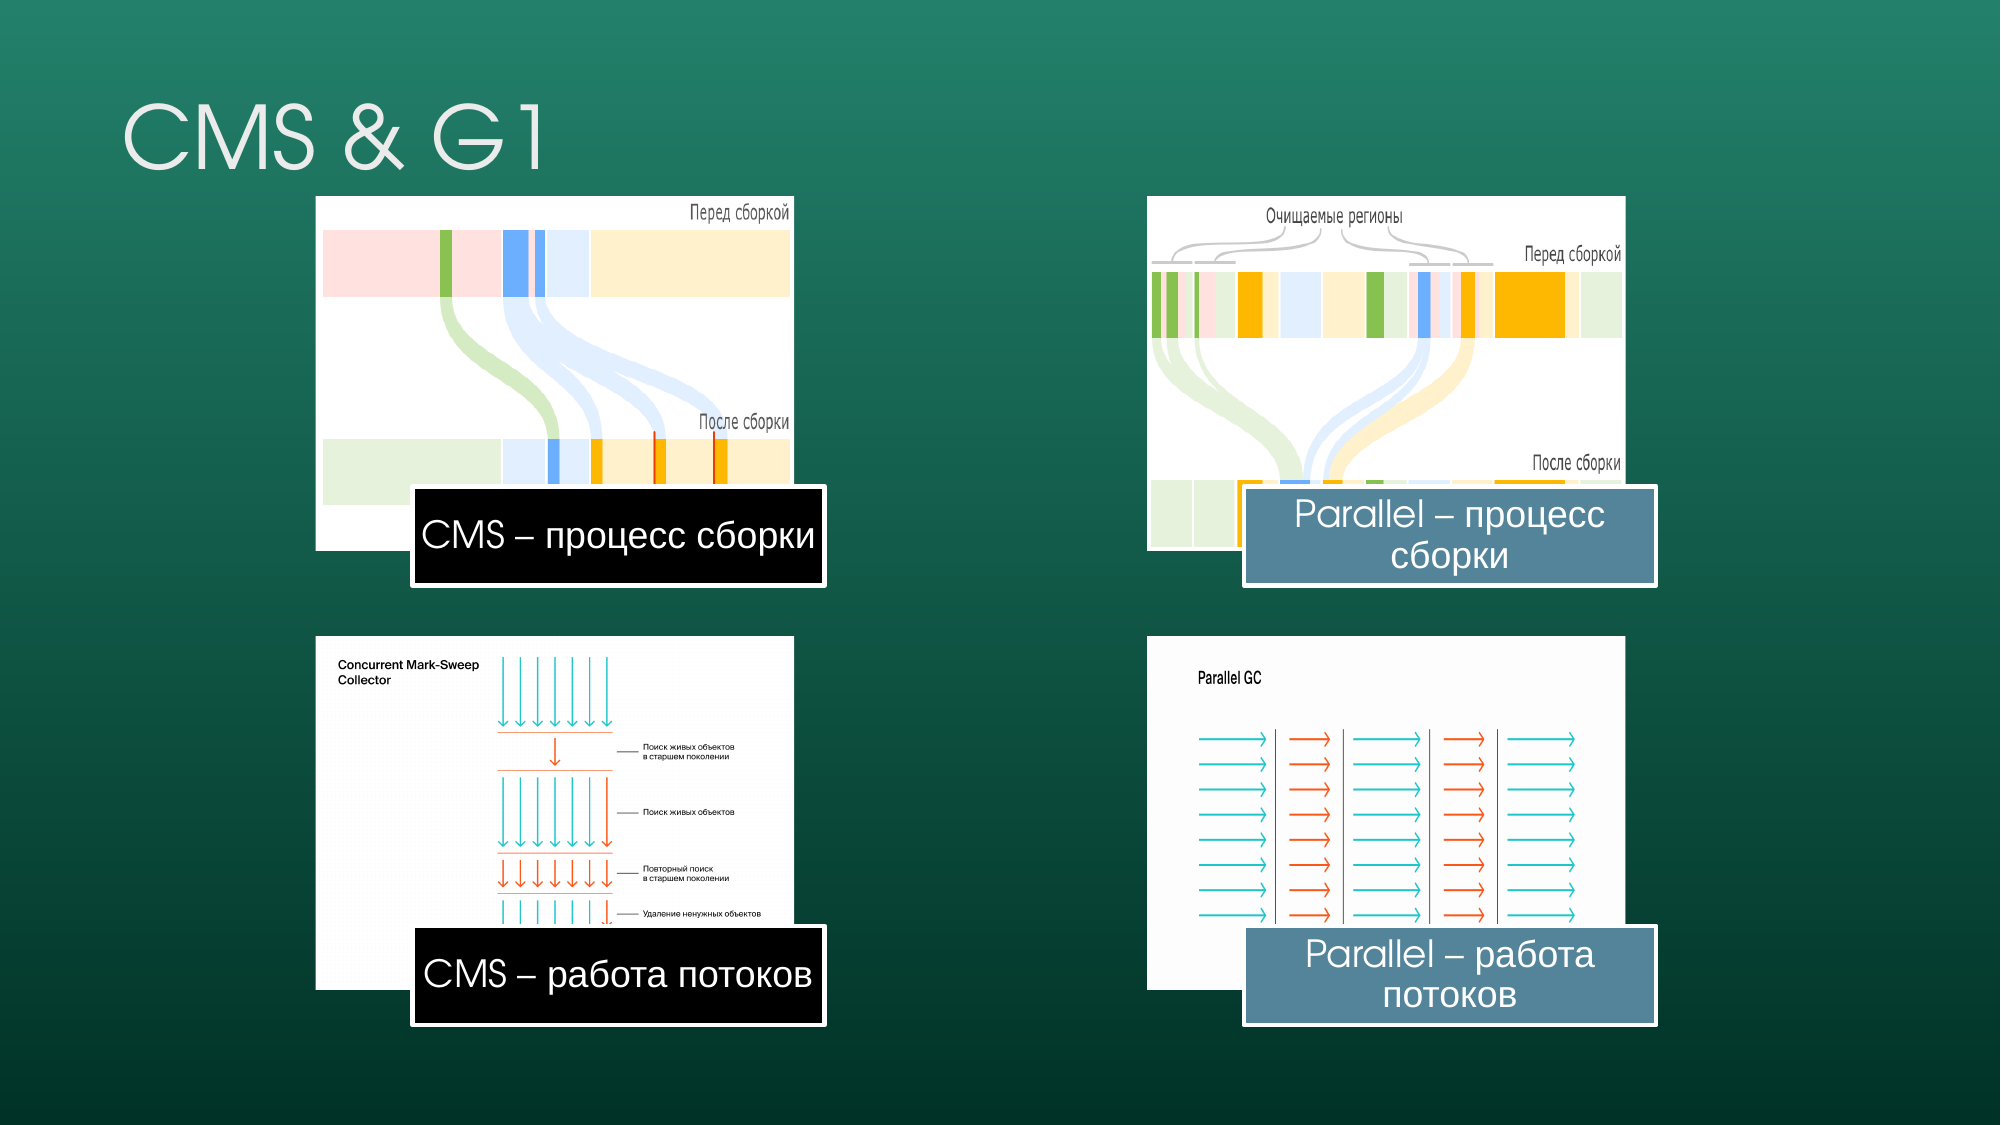

# CMS & G1
CMS – процесс сборки
CMS – работа потоков
Parallel – процесс сборки
Parallel – работа потоков